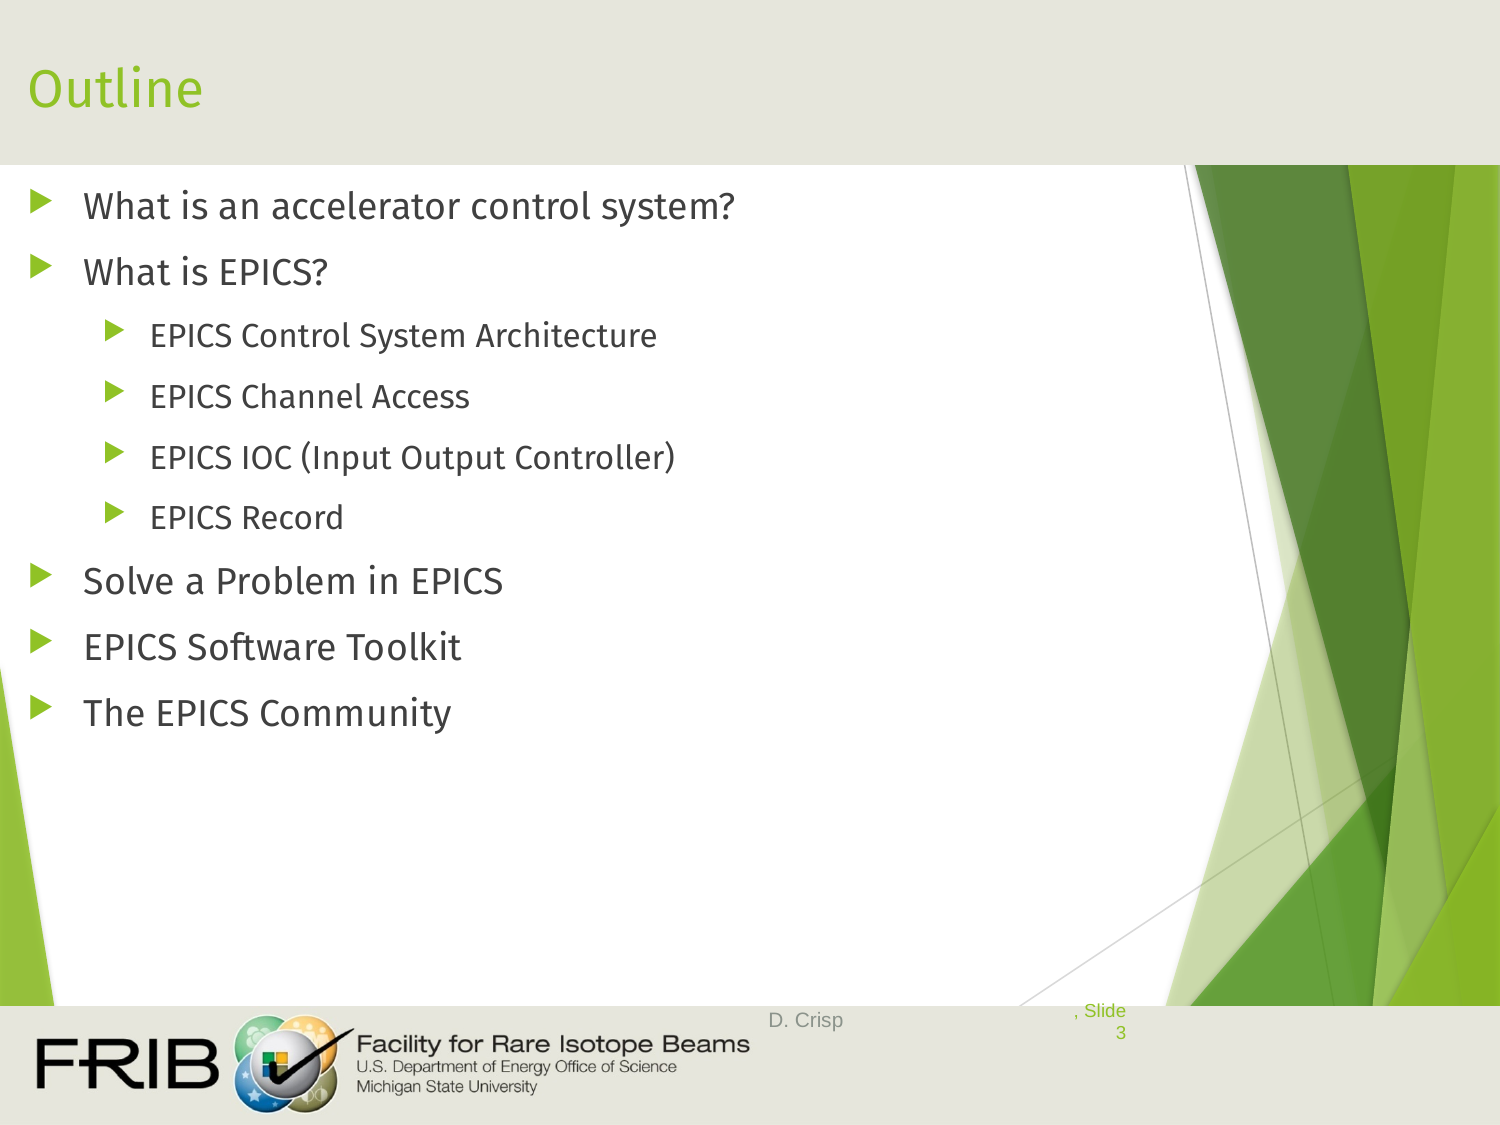

# Outline
What is an accelerator control system?
What is EPICS?
EPICS Control System Architecture
EPICS Channel Access
EPICS IOC (Input Output Controller)
EPICS Record
Solve a Problem in EPICS
EPICS Software Toolkit
The EPICS Community
D. Crisp
, Slide 3